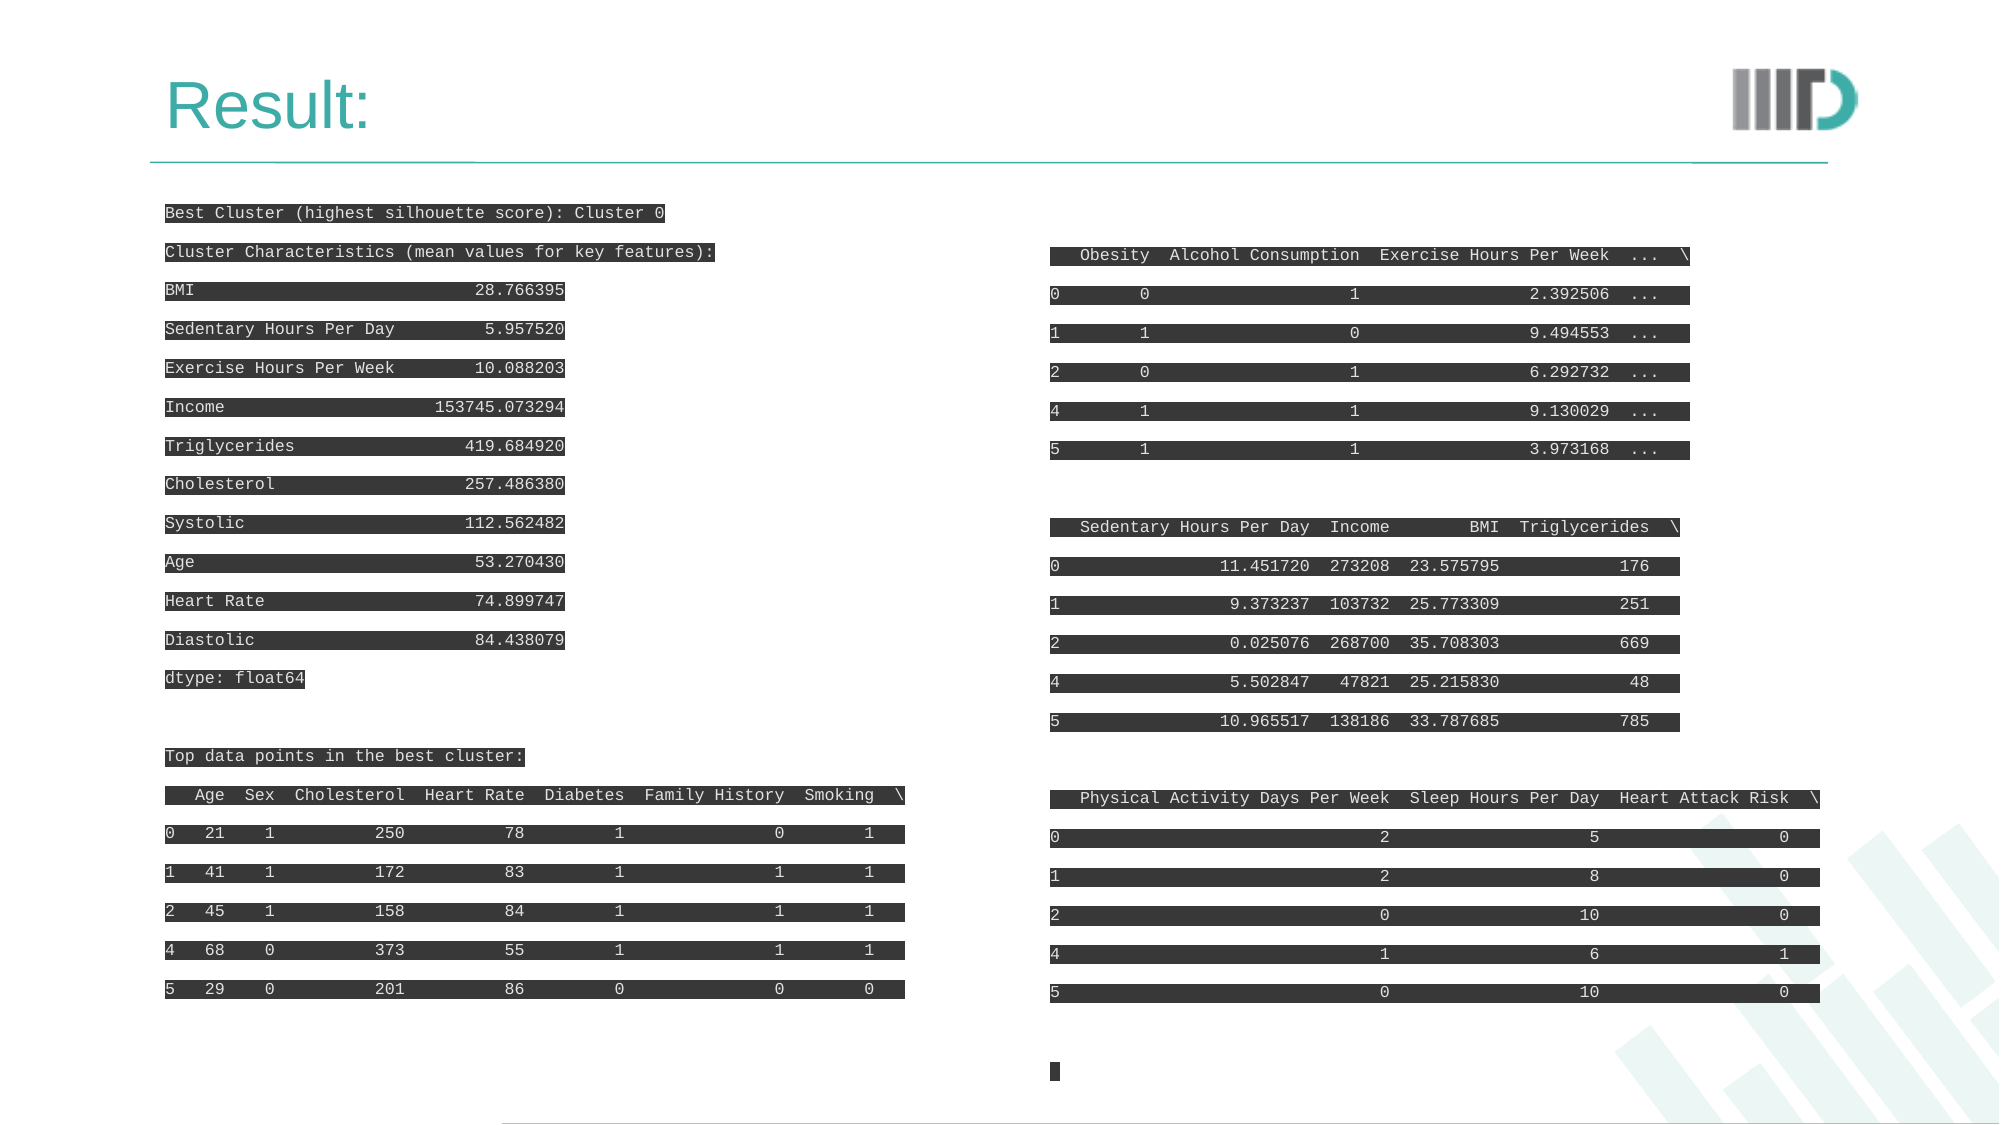

# Result:
Best Cluster (highest silhouette score): Cluster 0
Cluster Characteristics (mean values for key features):
BMI                            28.766395
Sedentary Hours Per Day         5.957520
Exercise Hours Per Week        10.088203
Income                     153745.073294
Triglycerides                 419.684920
Cholesterol                   257.486380
Systolic                      112.562482
Age                            53.270430
Heart Rate                     74.899747
Diastolic                      84.438079
dtype: float64

Top data points in the best cluster:
   Age  Sex  Cholesterol  Heart Rate  Diabetes  Family History  Smoking  \
0   21    1          250          78         1               0        1
1   41    1          172          83         1               1        1
2   45    1          158          84         1               1        1
4   68    0          373          55         1               1        1
5   29    0          201          86         0               0        0

   Obesity  Alcohol Consumption  Exercise Hours Per Week  ...  \
0        0                    1                 2.392506  ...
1        1                    0                 9.494553  ...
2        0                    1                 6.292732  ...
4        1                    1                 9.130029  ...
5        1                    1                 3.973168  ...

   Sedentary Hours Per Day  Income        BMI  Triglycerides  \
0                11.451720  273208  23.575795            176
1                 9.373237  103732  25.773309            251
2                 0.025076  268700  35.708303            669
4                 5.502847   47821  25.215830             48
5                10.965517  138186  33.787685            785

   Physical Activity Days Per Week  Sleep Hours Per Day  Heart Attack Risk  \
0                                2                    5                  0
1                                2                    8                  0
2                                0                   10                  0
4                                1                    6                  1
5                                0                   10                  0